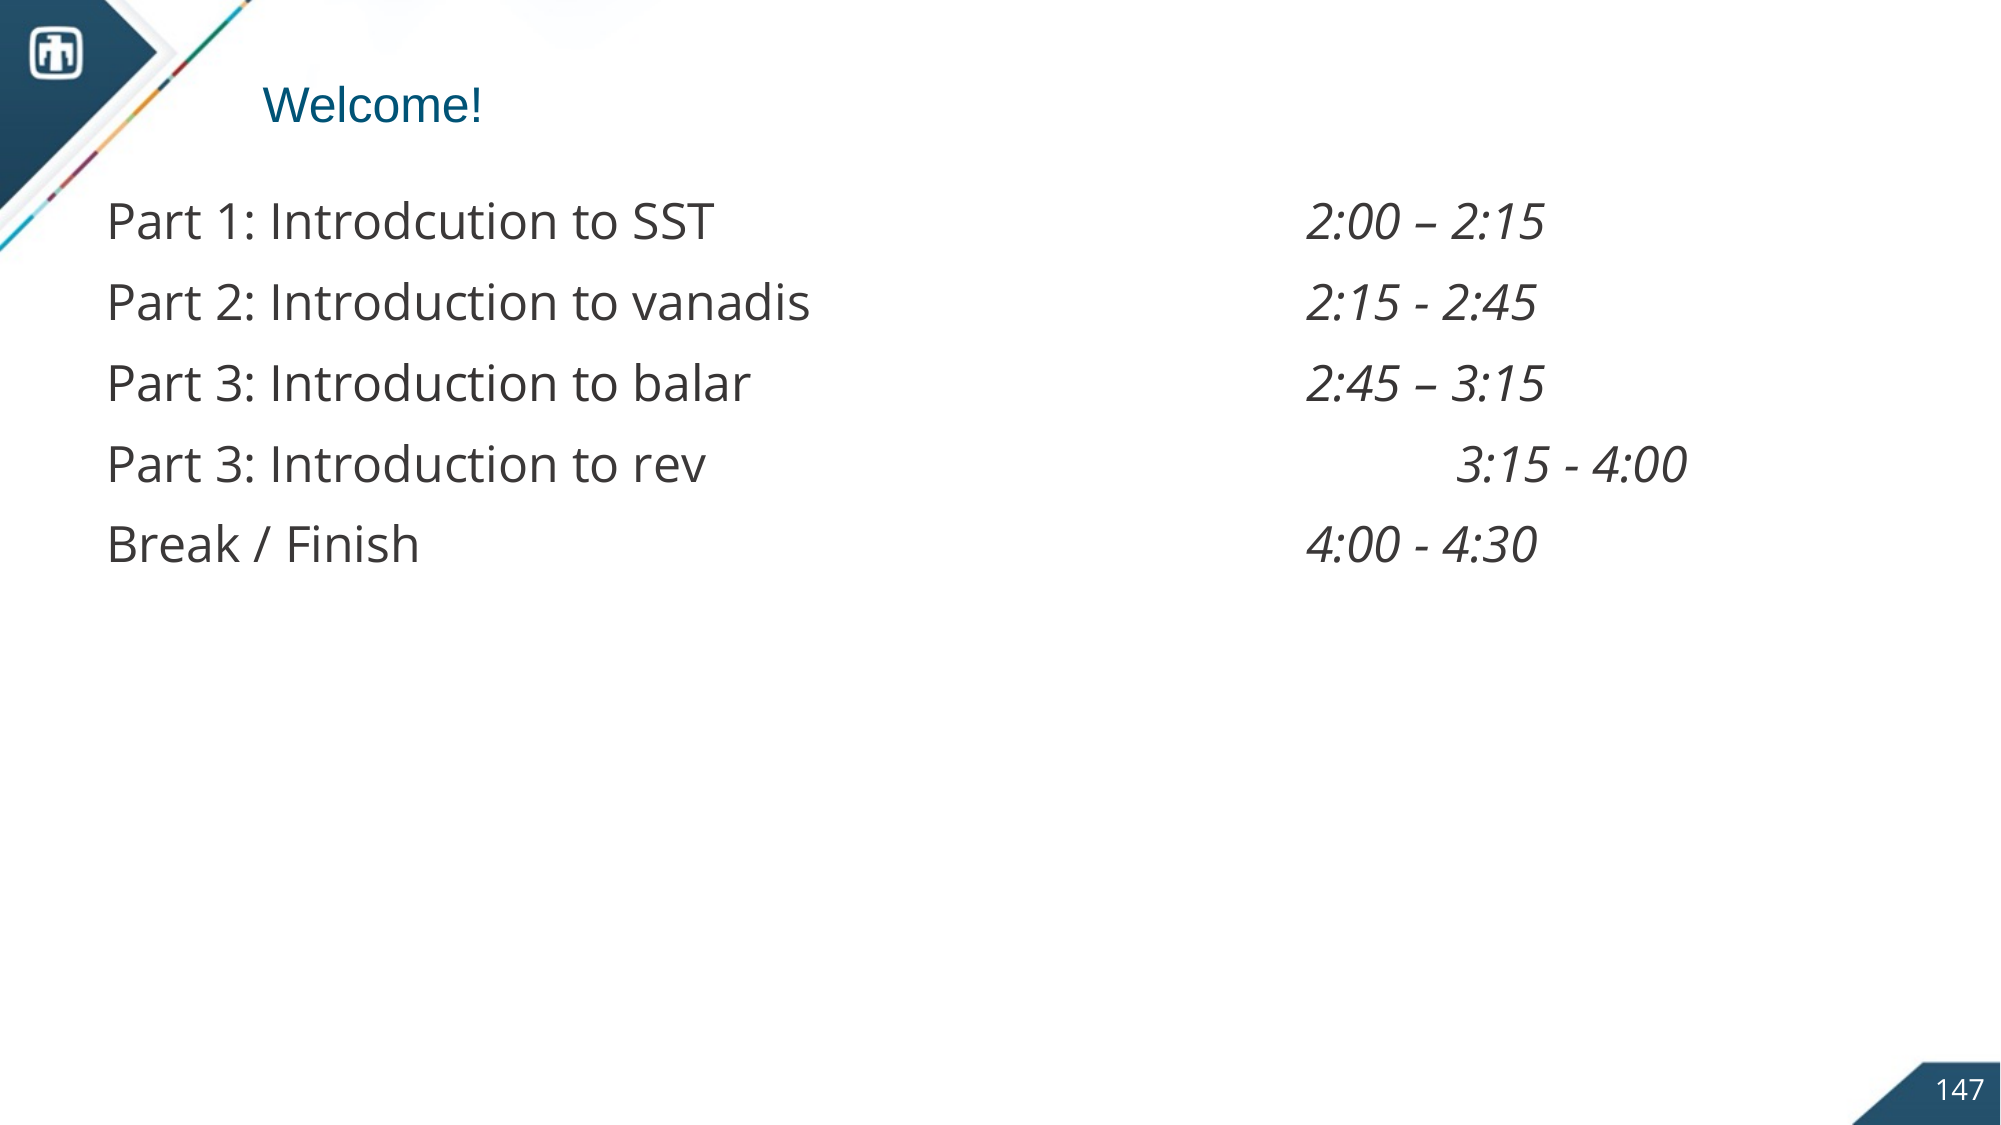

# Welcome!
Part 1: Introdcution to SST				2:00 – 2:15
Part 2: Introduction to vanadis				2:15 - 2:45
Part 3: Introduction to balar				2:45 – 3:15
Part 3: Introduction to rev					3:15 - 4:00
Break / Finish						4:00 - 4:30
147